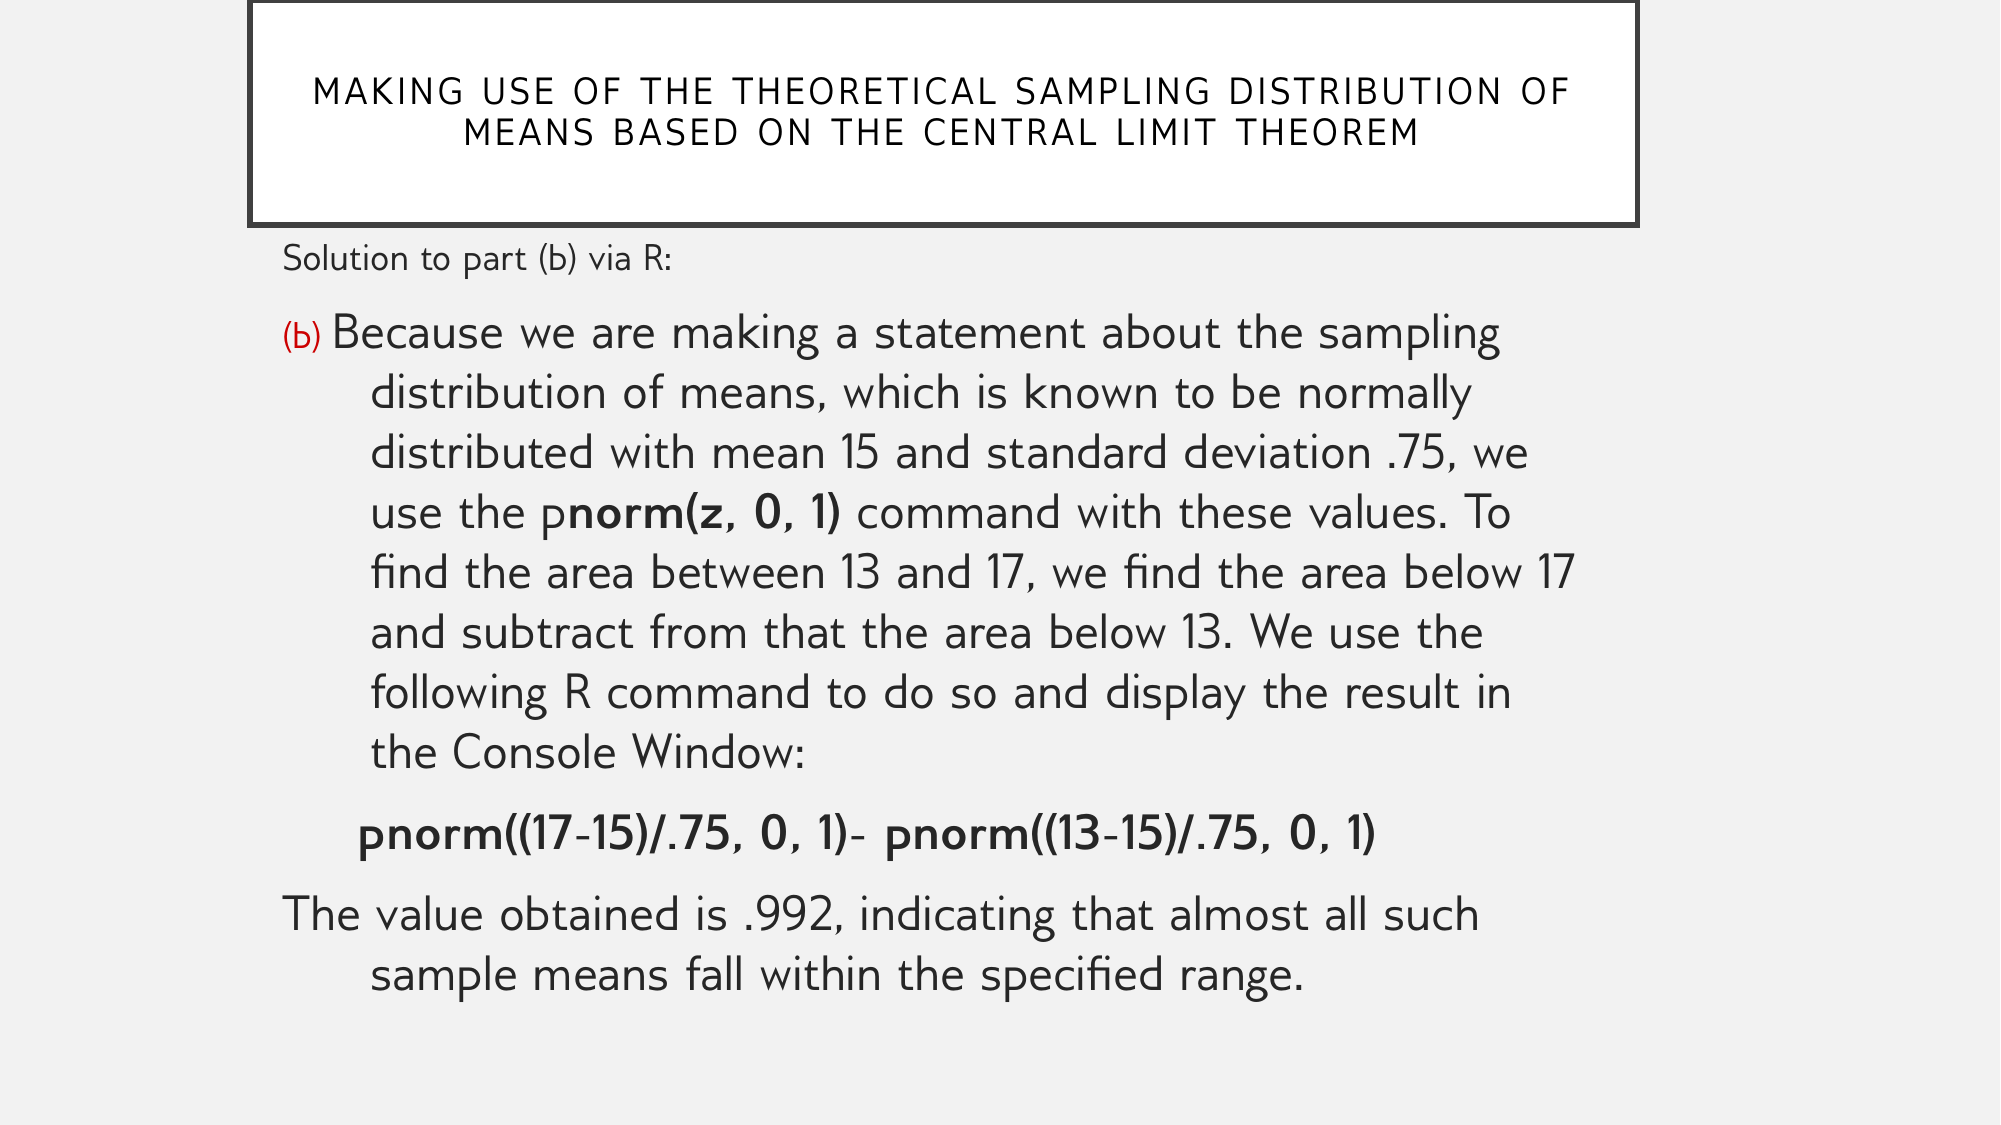

Making Use of the Theoretical Sampling Distribution of Means Based on the Central Limit Theorem
Solution to part (b) via R:
(b) Because we are making a statement about the sampling distribution of means, which is known to be normally distributed with mean 15 and standard deviation .75, we use the pnorm(z, 0, 1) command with these values. To find the area between 13 and 17, we find the area below 17 and subtract from that the area below 13. We use the following R command to do so and display the result in the Console Window:
     pnorm((17-15)/.75, 0, 1)- pnorm((13-15)/.75, 0, 1)
The value obtained is .992, indicating that almost all such sample means fall within the specified range.